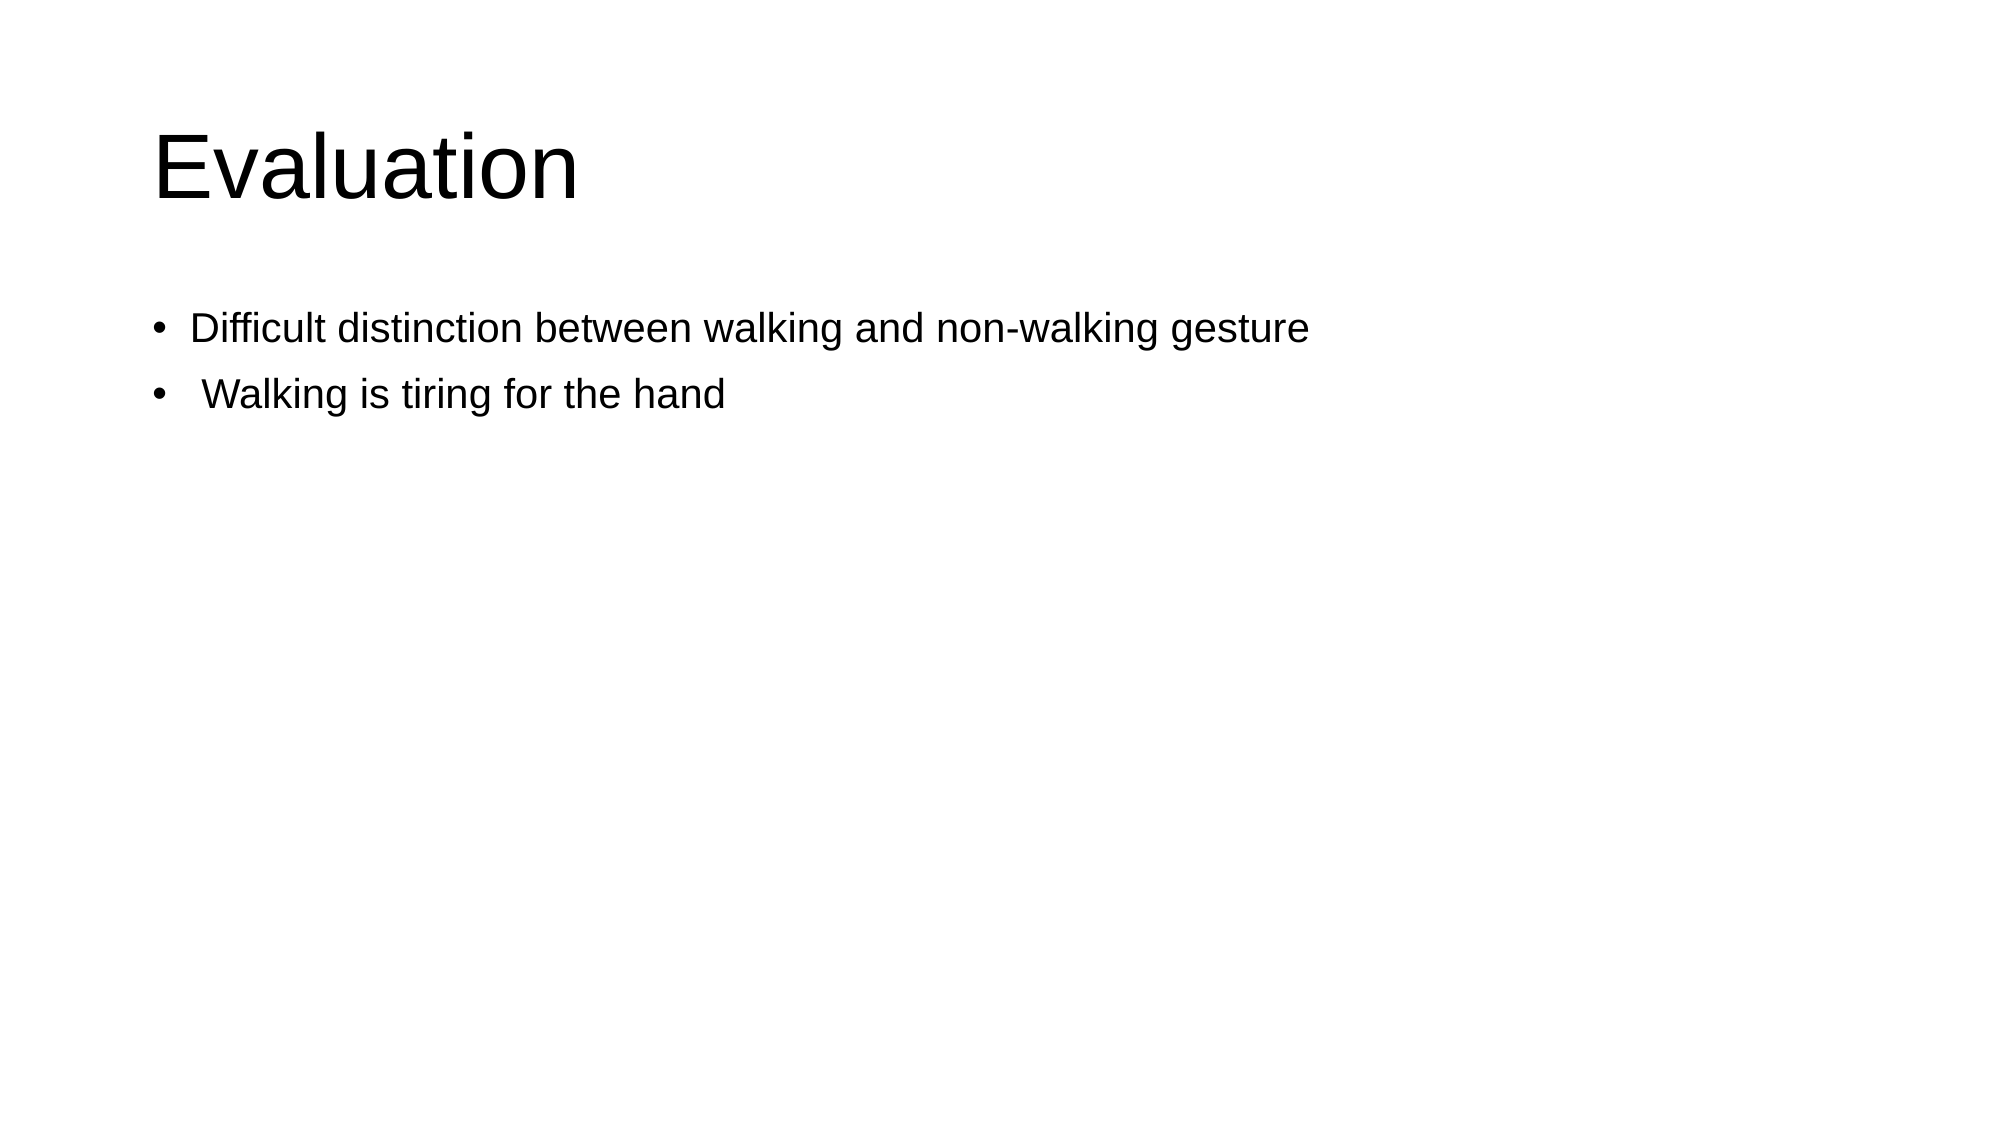

# Evaluation
Difficult distinction between walking and non-walking gesture
 Walking is tiring for the hand